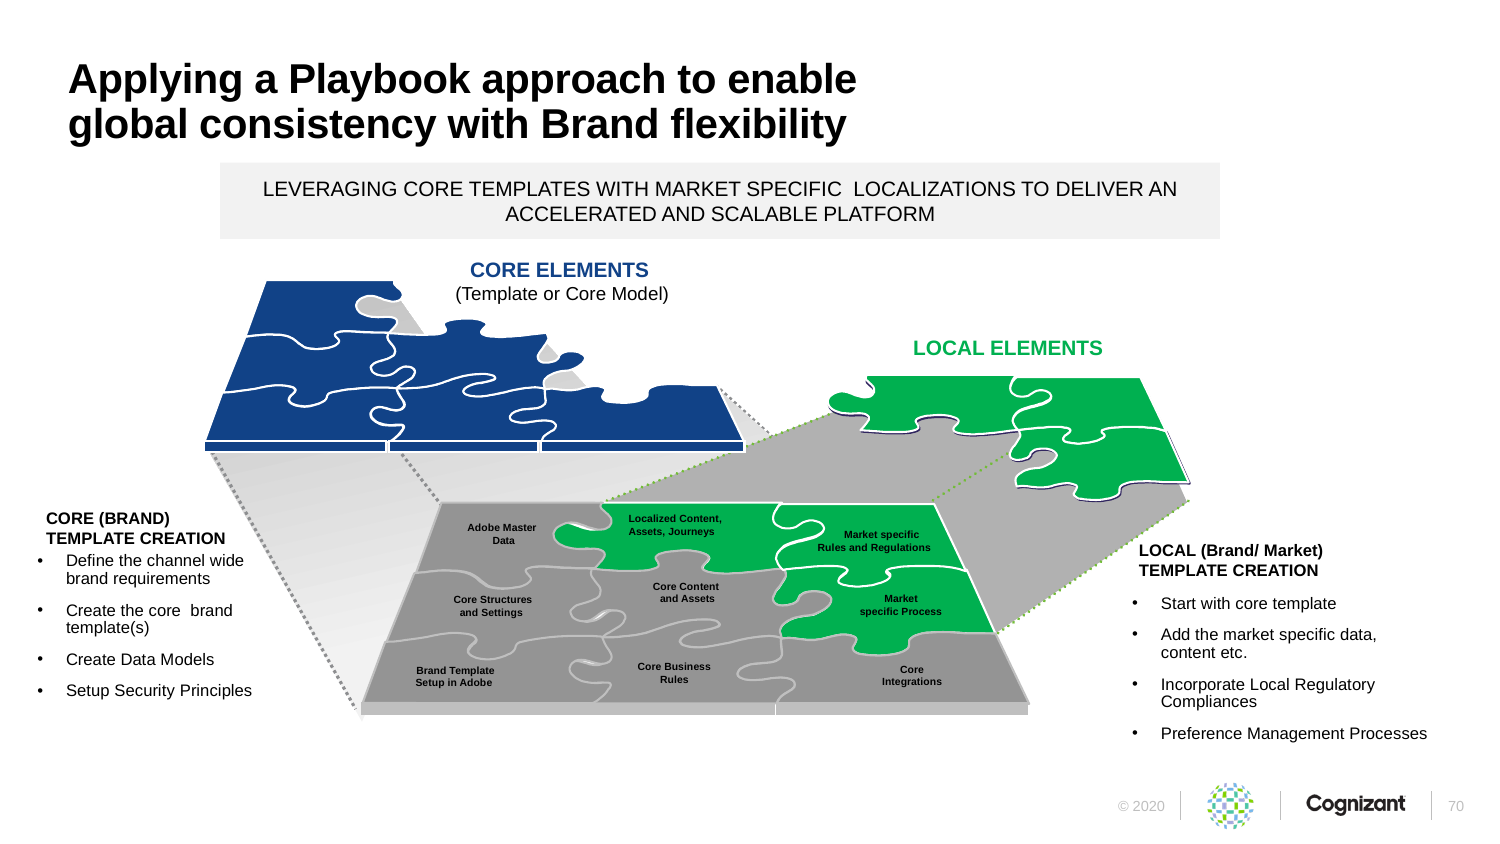

# Applying a Playbook approach to enable global consistency with Brand flexibility
LEVERAGING CORE TEMPLATES WITH MARKET SPECIFIC  LOCALIZATIONS TO DELIVER AN ACCELERATED AND SCALABLE PLATFORM
CORE ELEMENTS
(Template or Core Model)

LOCAL ELEMENTS

CORE (BRAND)
TEMPLATE CREATION

Localized Content,
Assets, Journeys
Adobe Master
Data
     Market specific
Rules and Regulations
LOCAL (Brand/ Market)
TEMPLATE CREATION
Define the channel wide brand requirements
Create the core  brand template(s)
Create Data Models
Setup Security Principles

Start with core template
Add the market specific data, content etc.
Incorporate Local Regulatory Compliances
Preference Management Processes

Core Content
and Assets
Market
specific Process
 Core Structures
and Settings

Core Business
Rules
Core
Integrations
  Brand Template
Setup in Adobe

70
© 2020